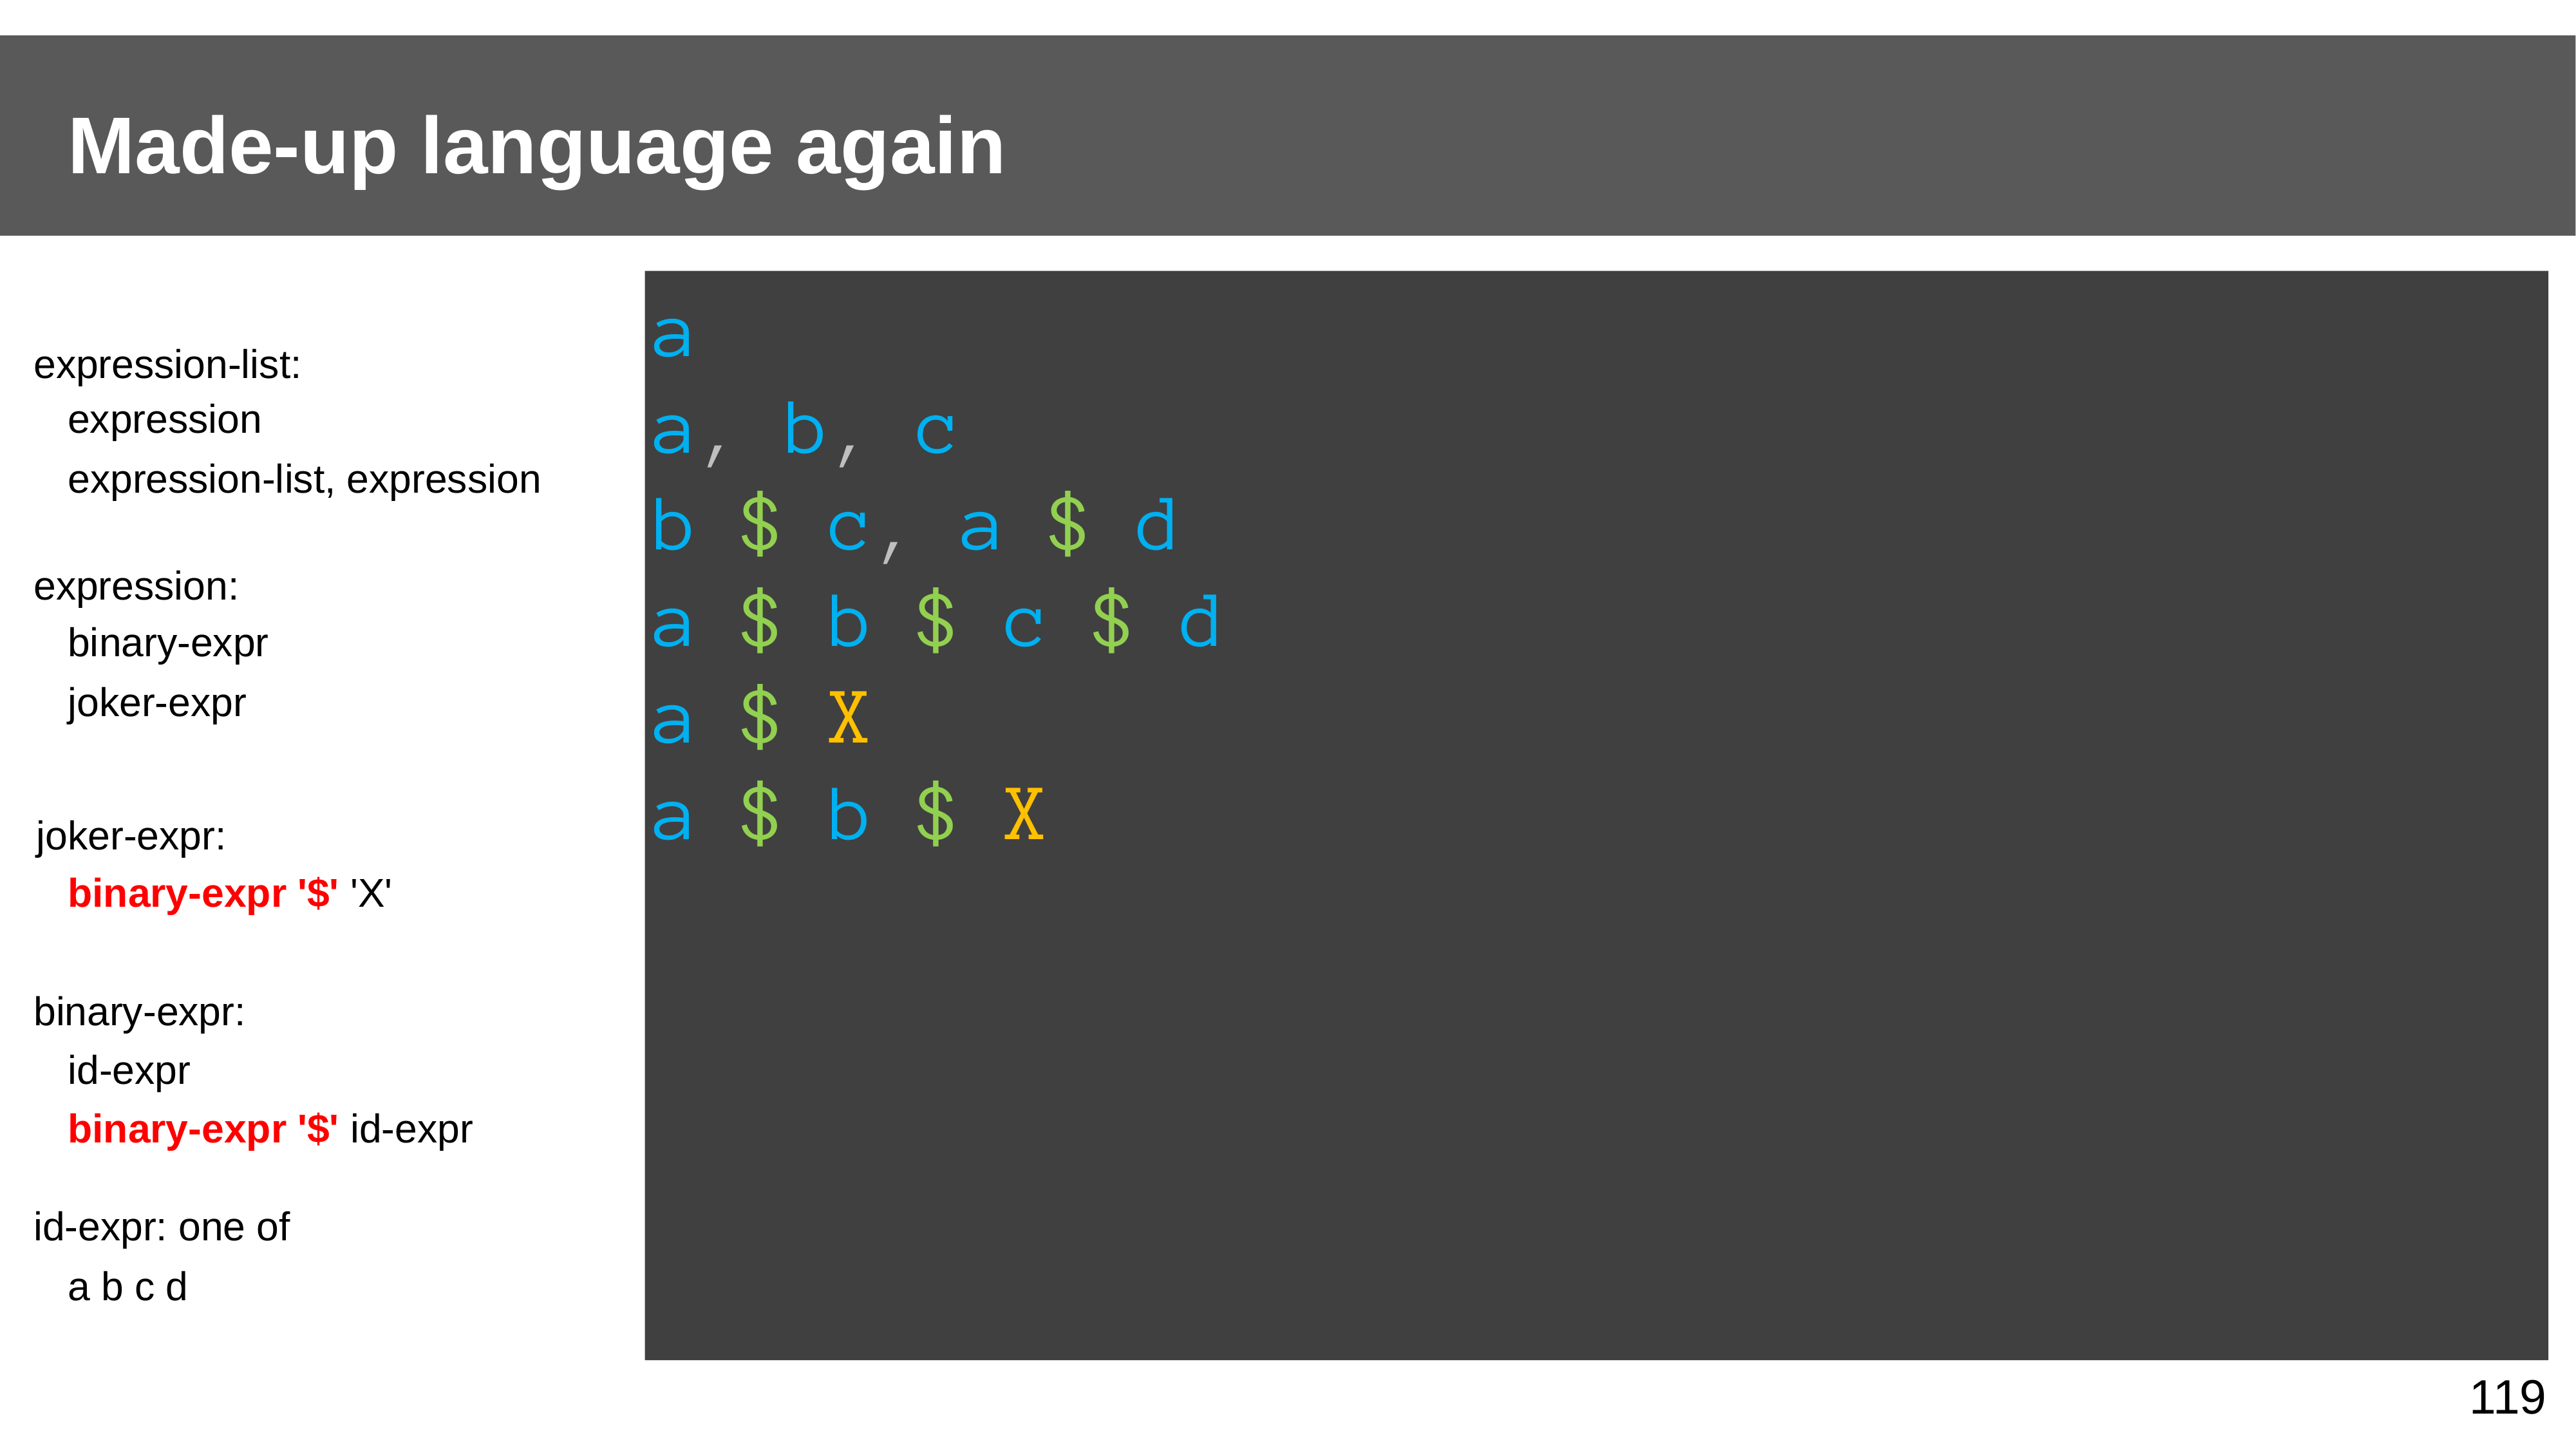

# Made-up language again
a
a, b, c
b $ c, a $ d
a $ b $ c $ d
a $ X
a $ b $ X
expression-list:
expression
expression-list, expression
expression:
binary-expr
joker-expr
joker-expr:
binary-expr '$' 'X'
binary-expr:
id-expr
binary-expr '$' id-expr
id-expr: one of
a b c d